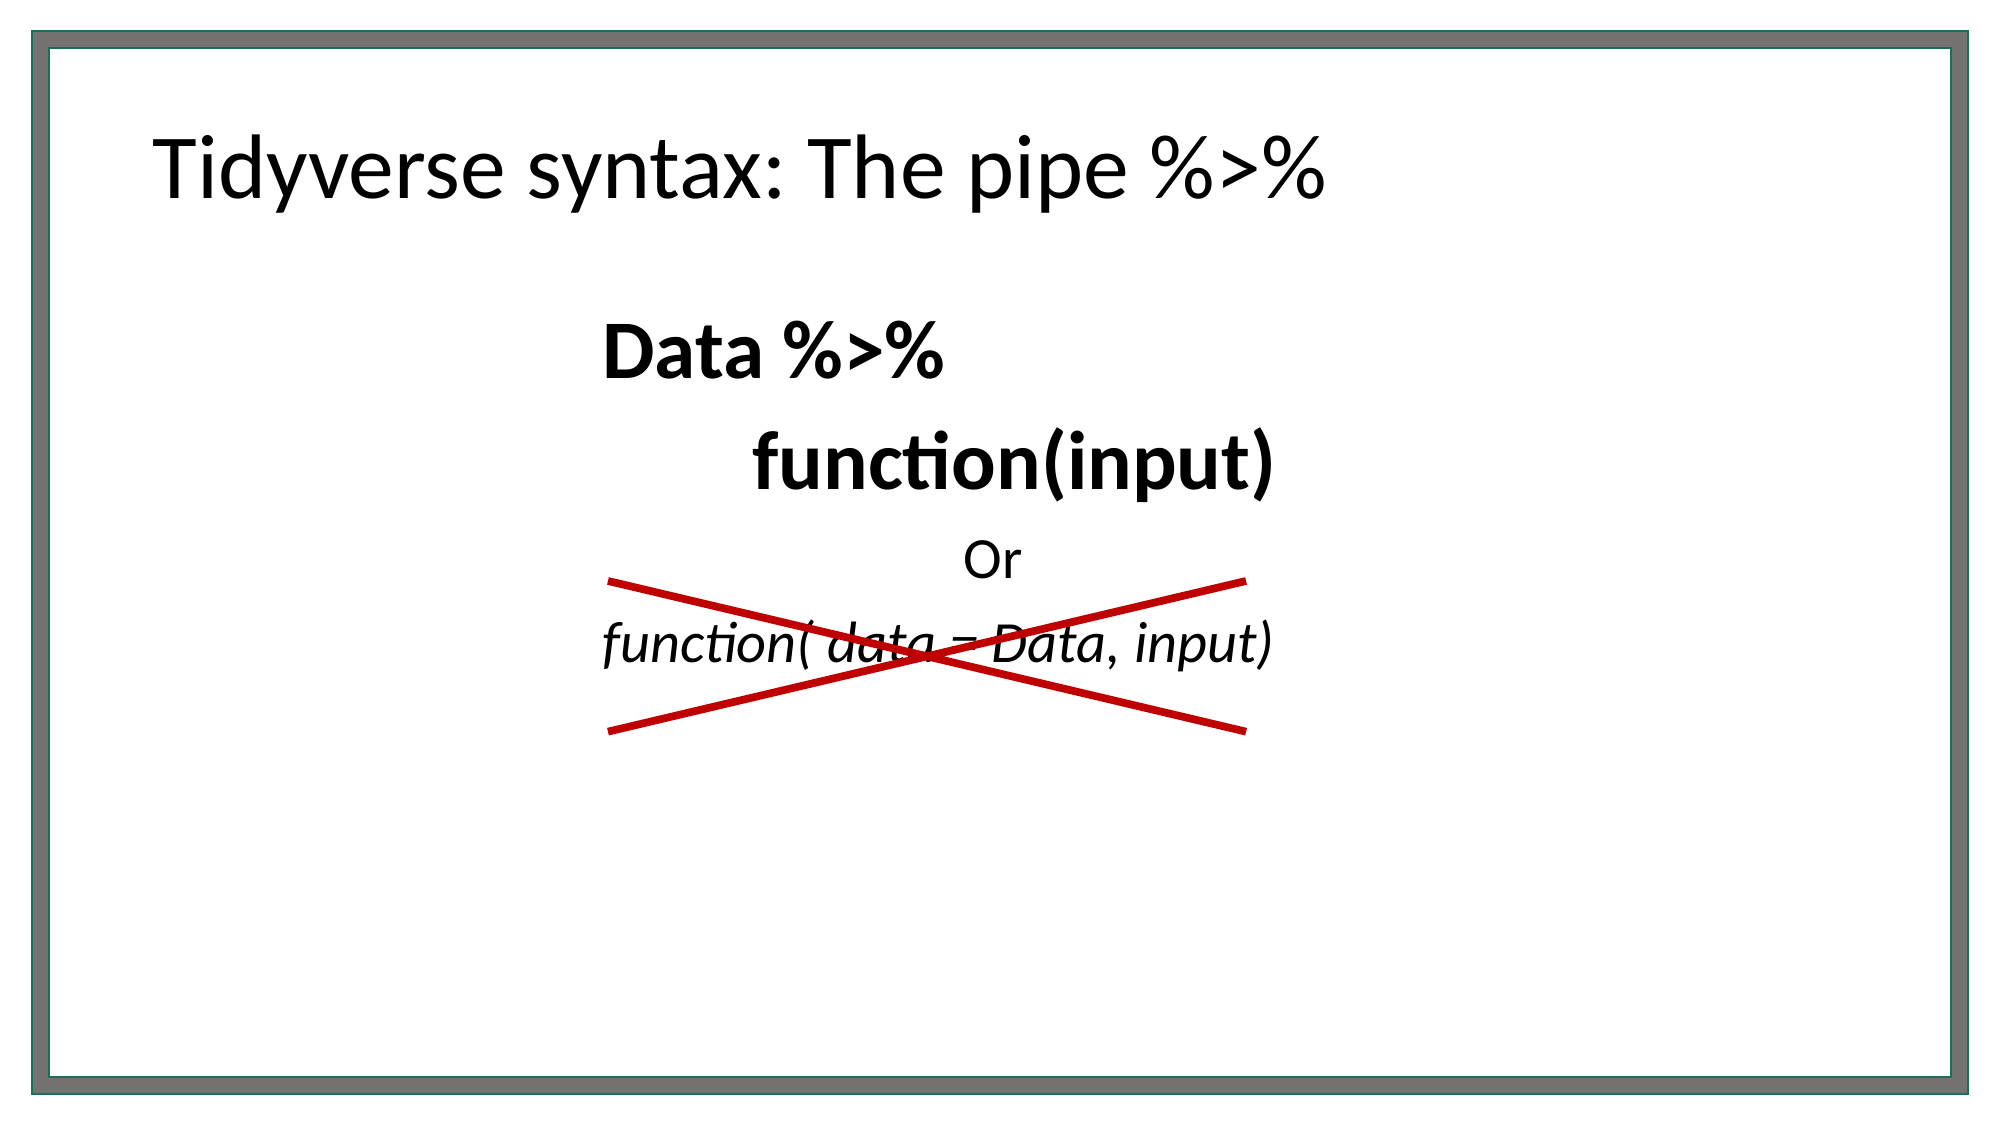

# Tidyverse syntax: The pipe %>%
			Data %>%
				function(input)
Or
			function( data = Data, input)